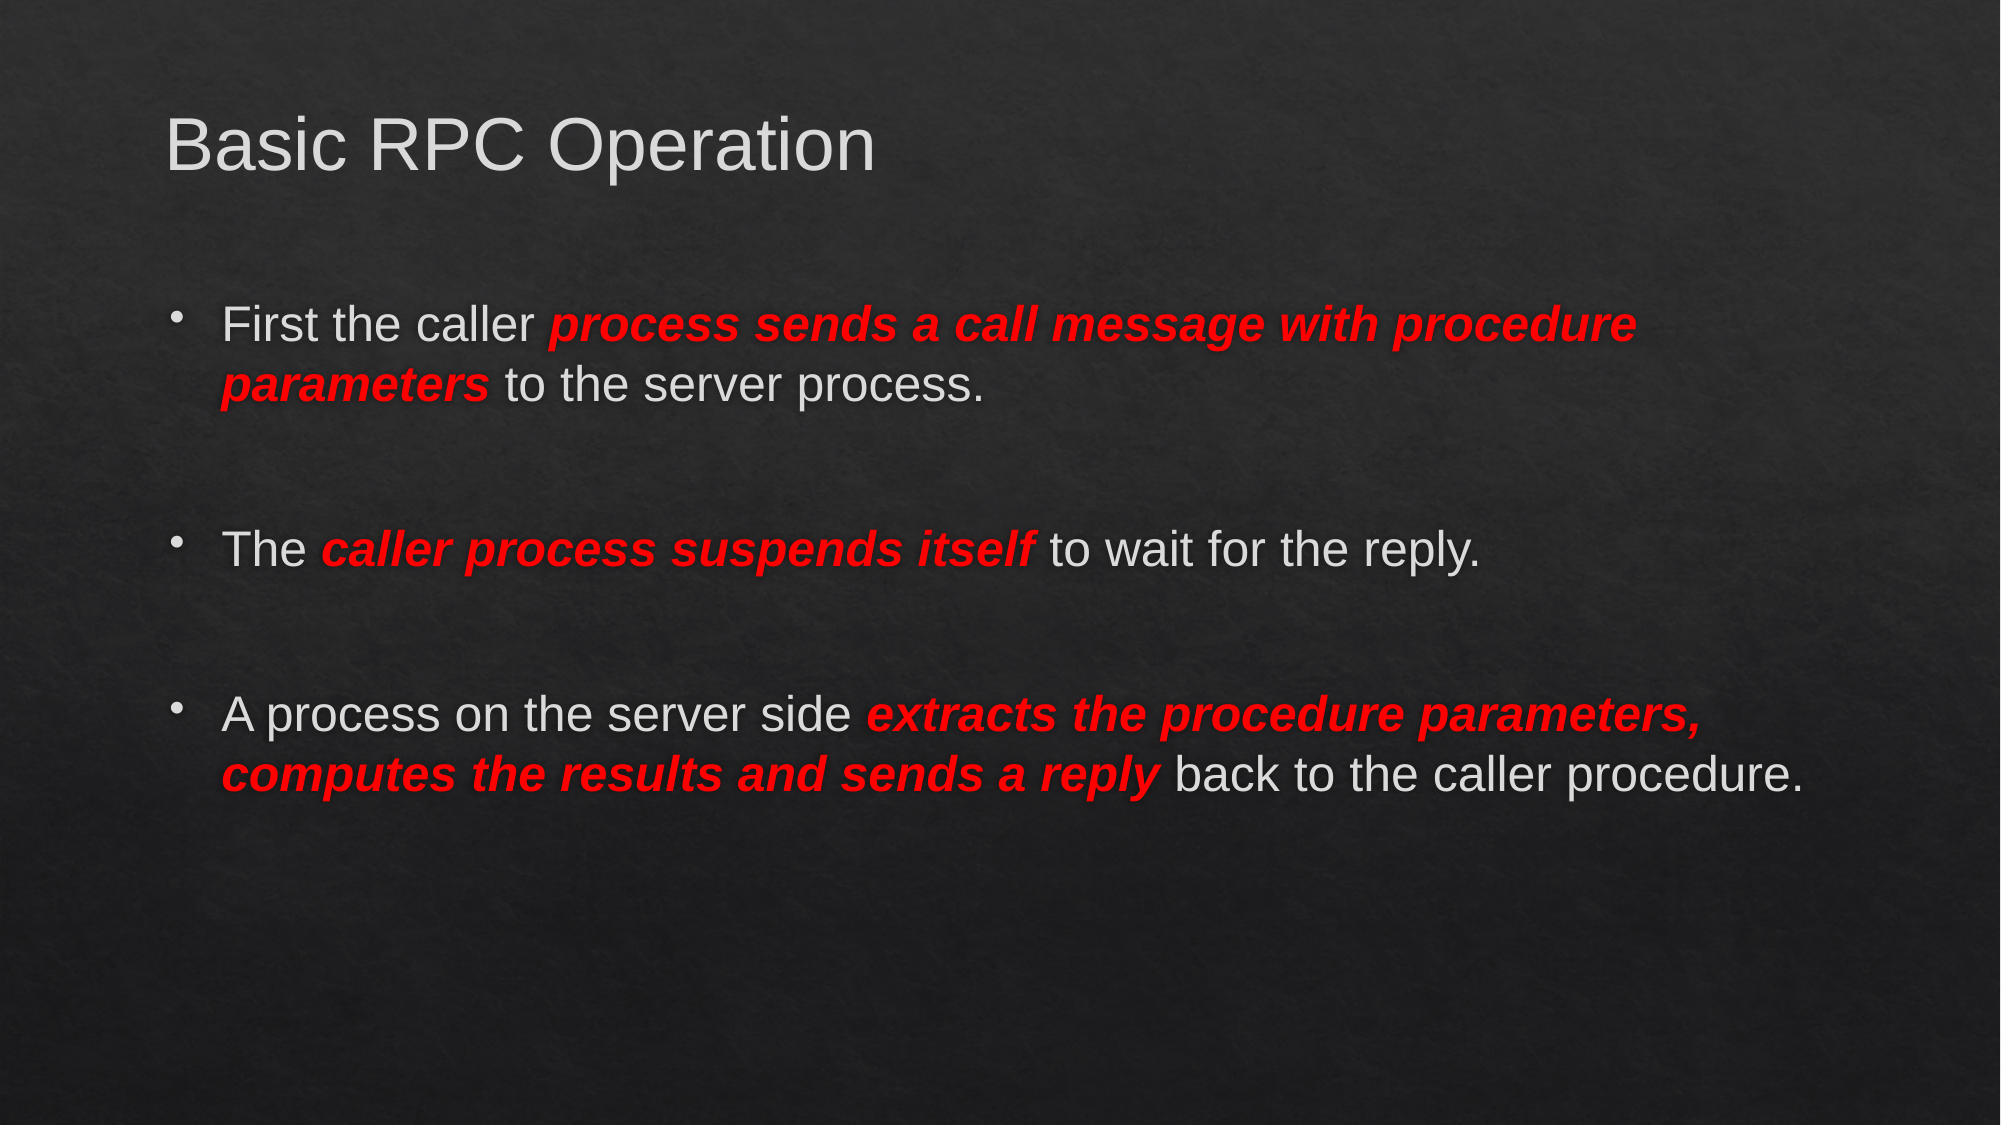

Basic RPC Operation
First the caller process sends a call message with procedure parameters to the server process.

The caller process suspends itself to wait for the reply.

A process on the server side extracts the procedure parameters, computes the results and sends a reply back to the caller procedure.